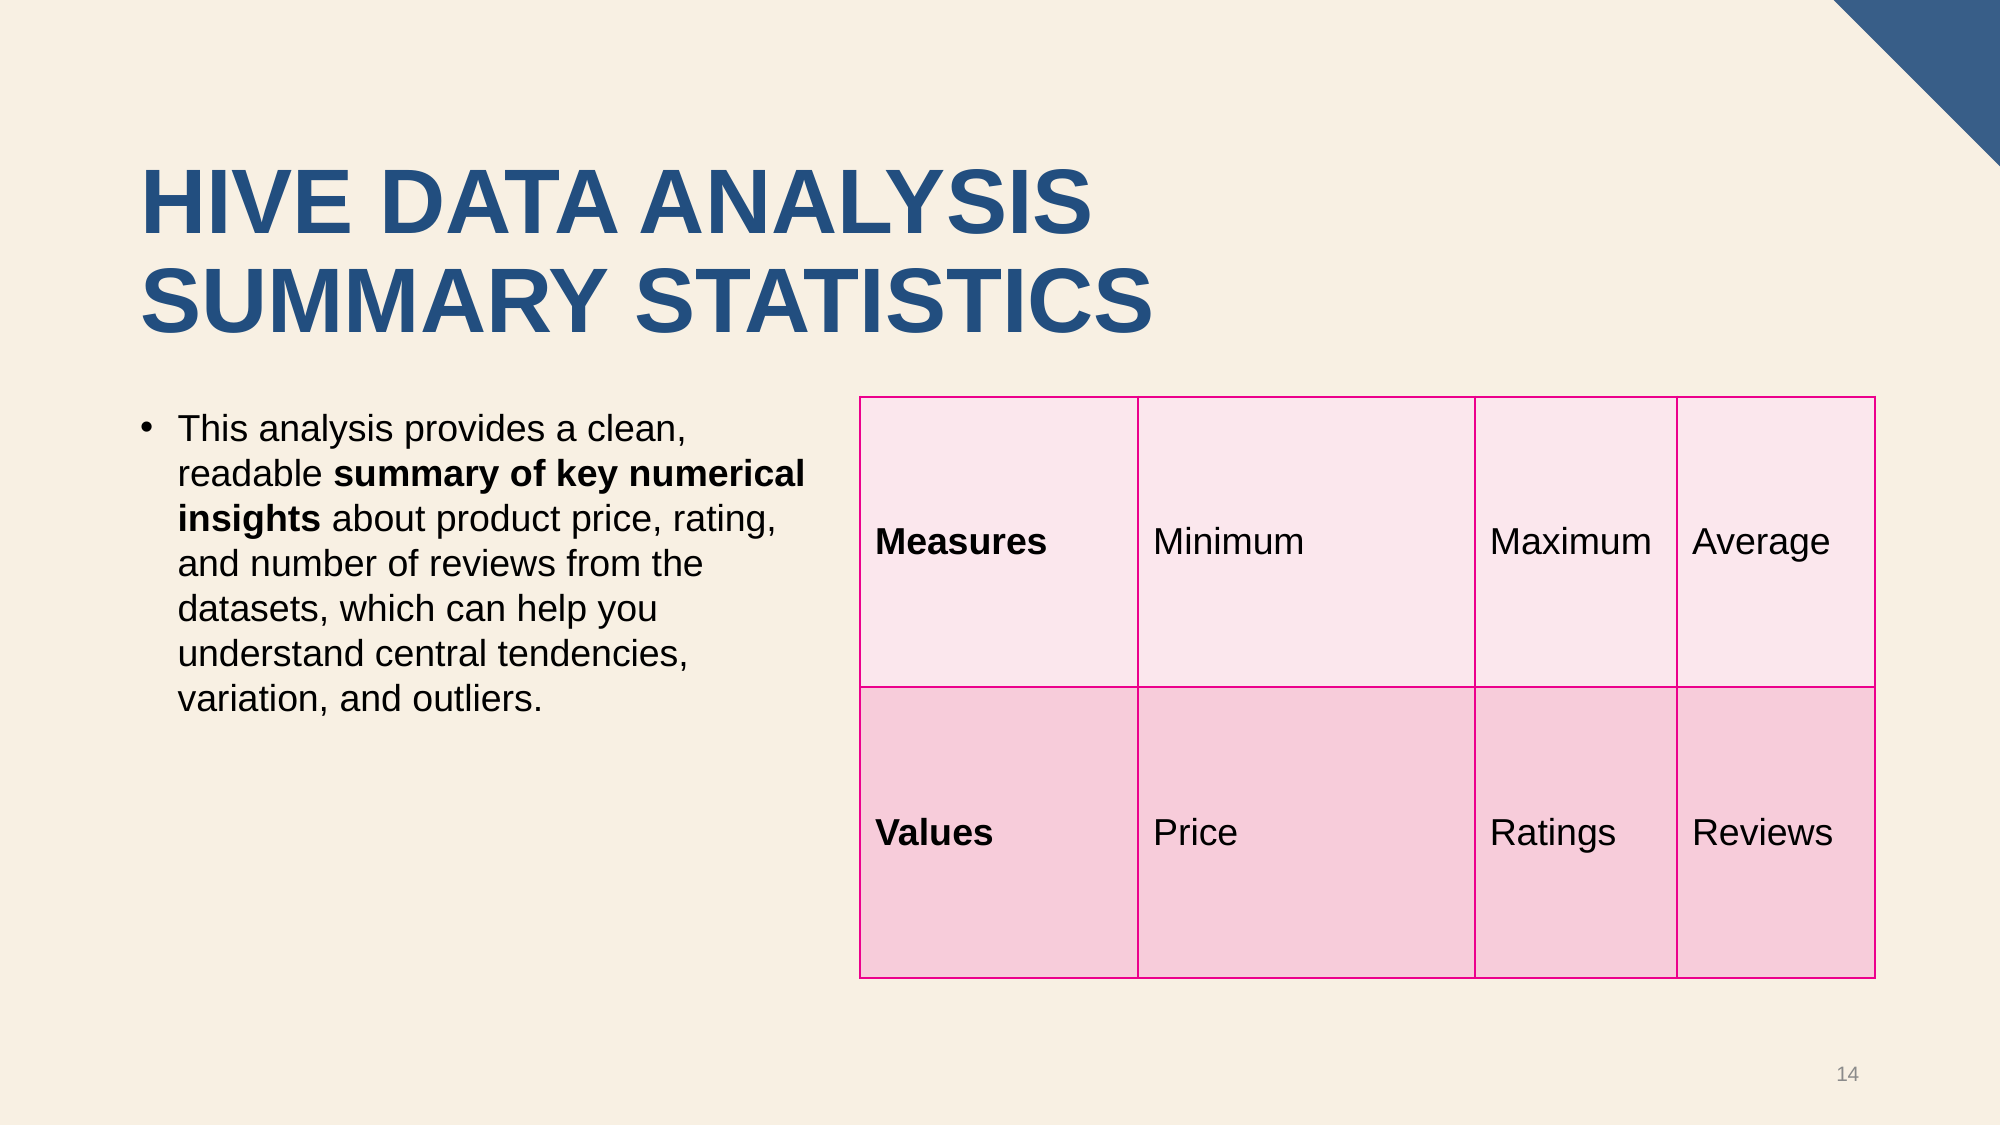

# Hive data analysis summary statistics
This analysis provides a clean, readable summary of key numerical insights about product price, rating, and number of reviews from the datasets, which can help you understand central tendencies, variation, and outliers.
| Measures | Minimum | Maximum | Average |
| --- | --- | --- | --- |
| Values | Price | Ratings | Reviews​ |
14